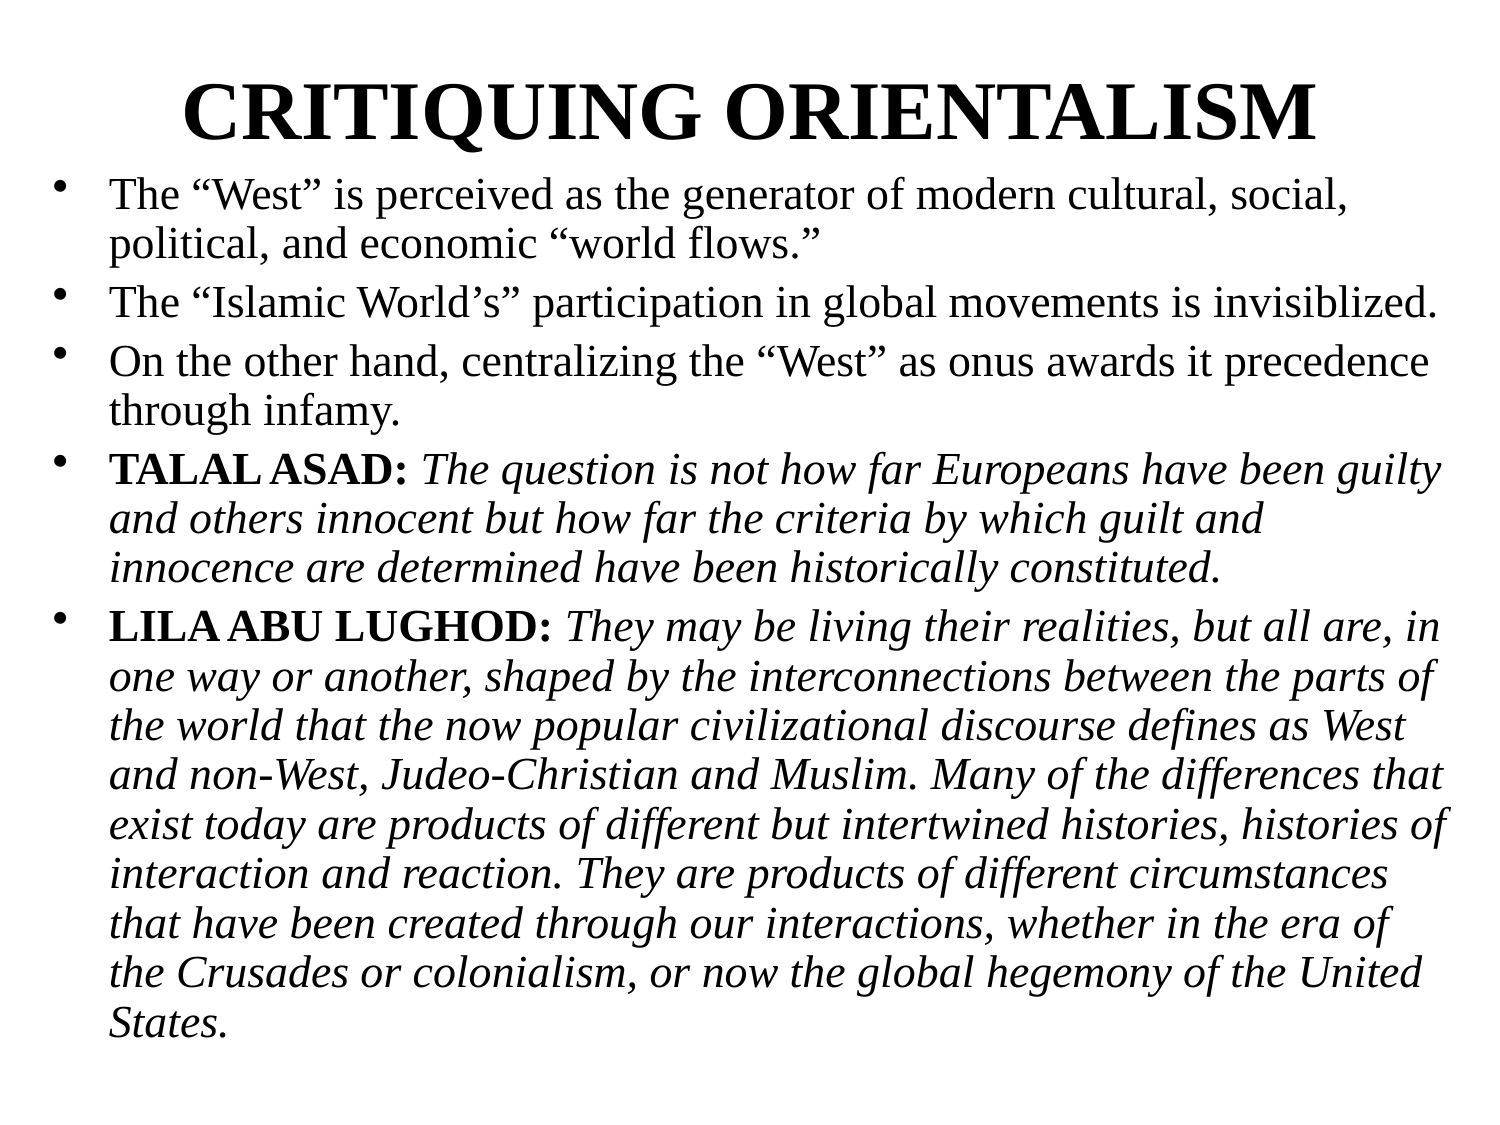

# CRITIQUING ORIENTALISM
The “West” is perceived as the generator of modern cultural, social, political, and economic “world flows.”
The “Islamic World’s” participation in global movements is invisiblized.
On the other hand, centralizing the “West” as onus awards it precedence through infamy.
TALAL ASAD: The question is not how far Europeans have been guilty and others innocent but how far the criteria by which guilt and innocence are determined have been historically constituted.
LILA ABU LUGHOD: They may be living their realities, but all are, in one way or another, shaped by the interconnections between the parts of the world that the now popular civilizational discourse defines as West and non-West, Judeo-Christian and Muslim. Many of the differences that exist today are products of different but intertwined histories, histories of interaction and reaction. They are products of different circumstances that have been created through our interactions, whether in the era of the Crusades or colonialism, or now the global hegemony of the United States.